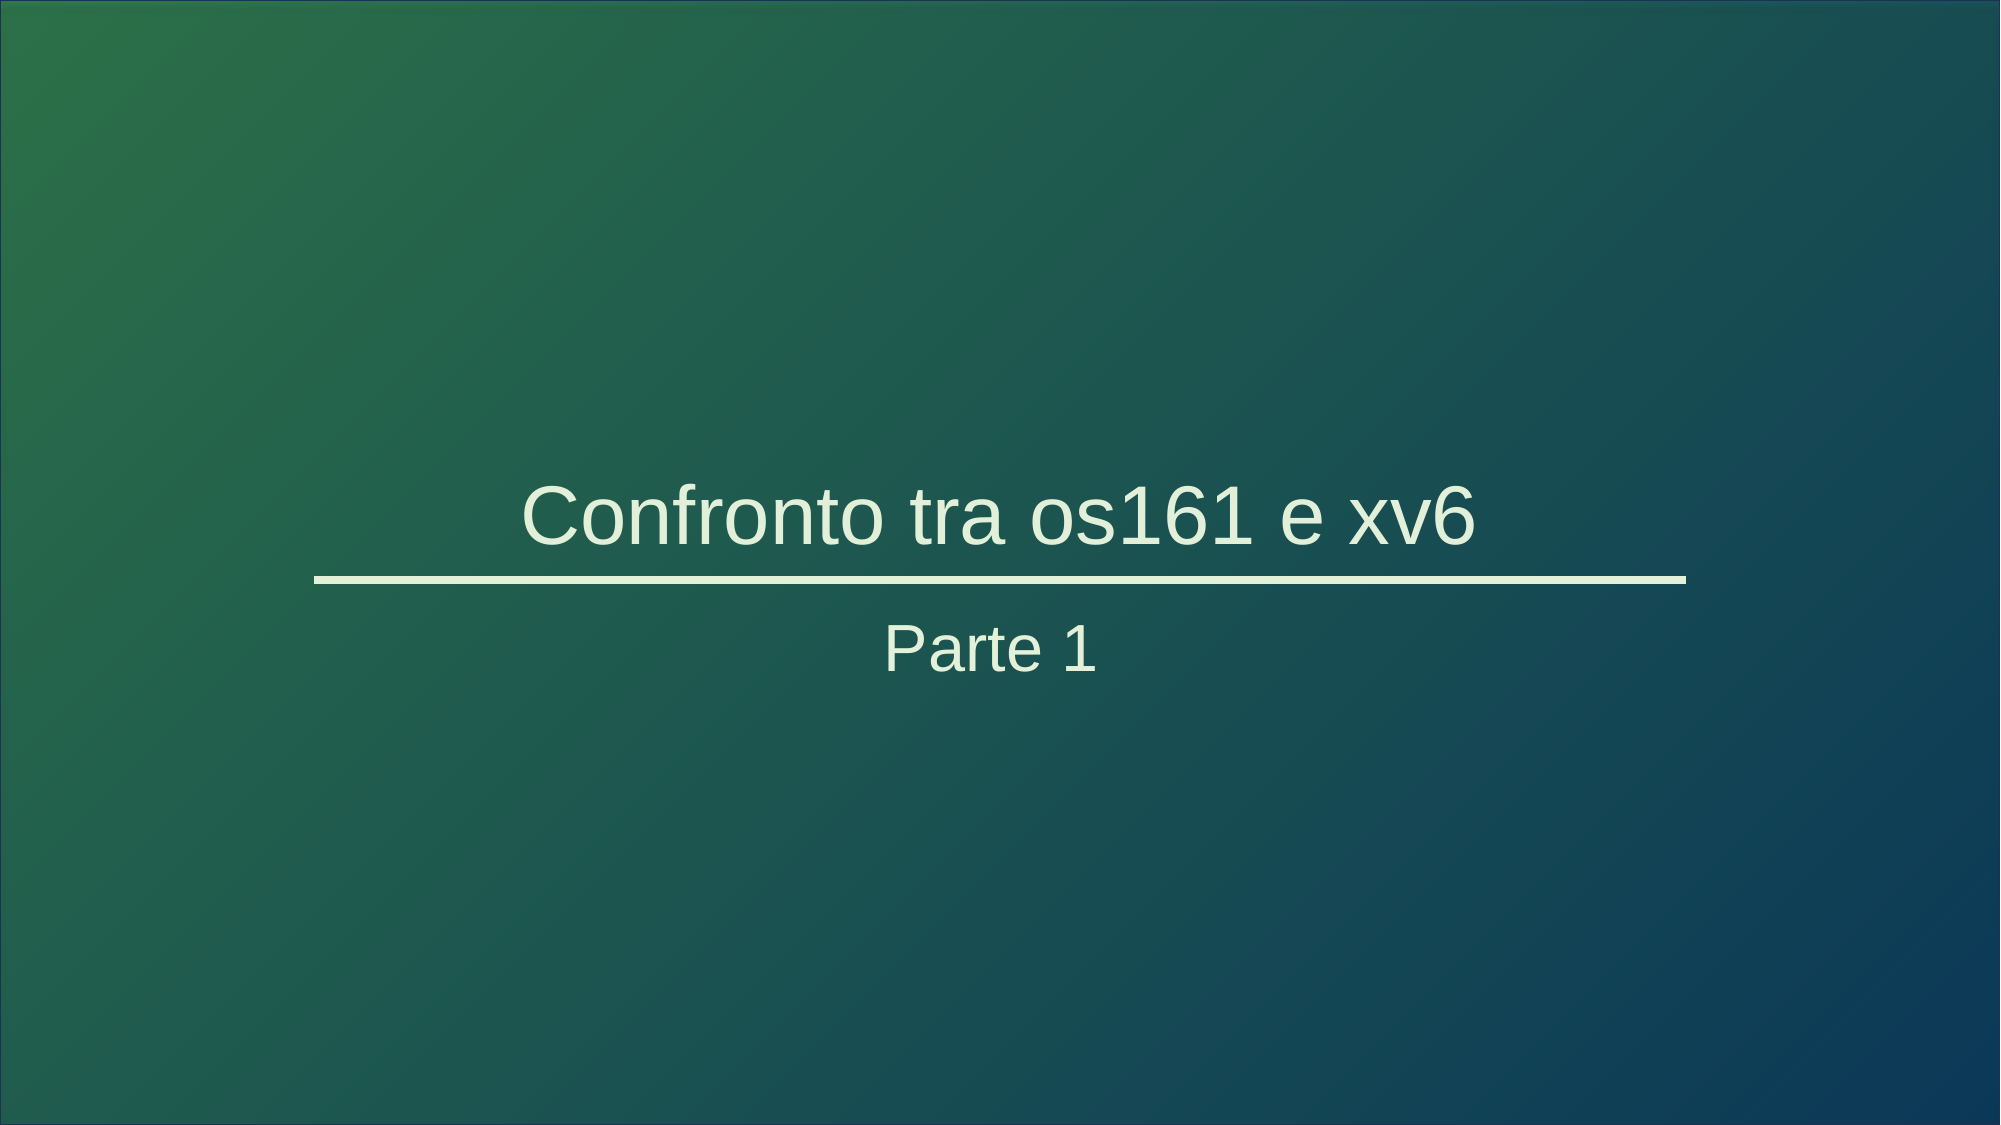

Confronto tra os161 e xv6
Parte 1